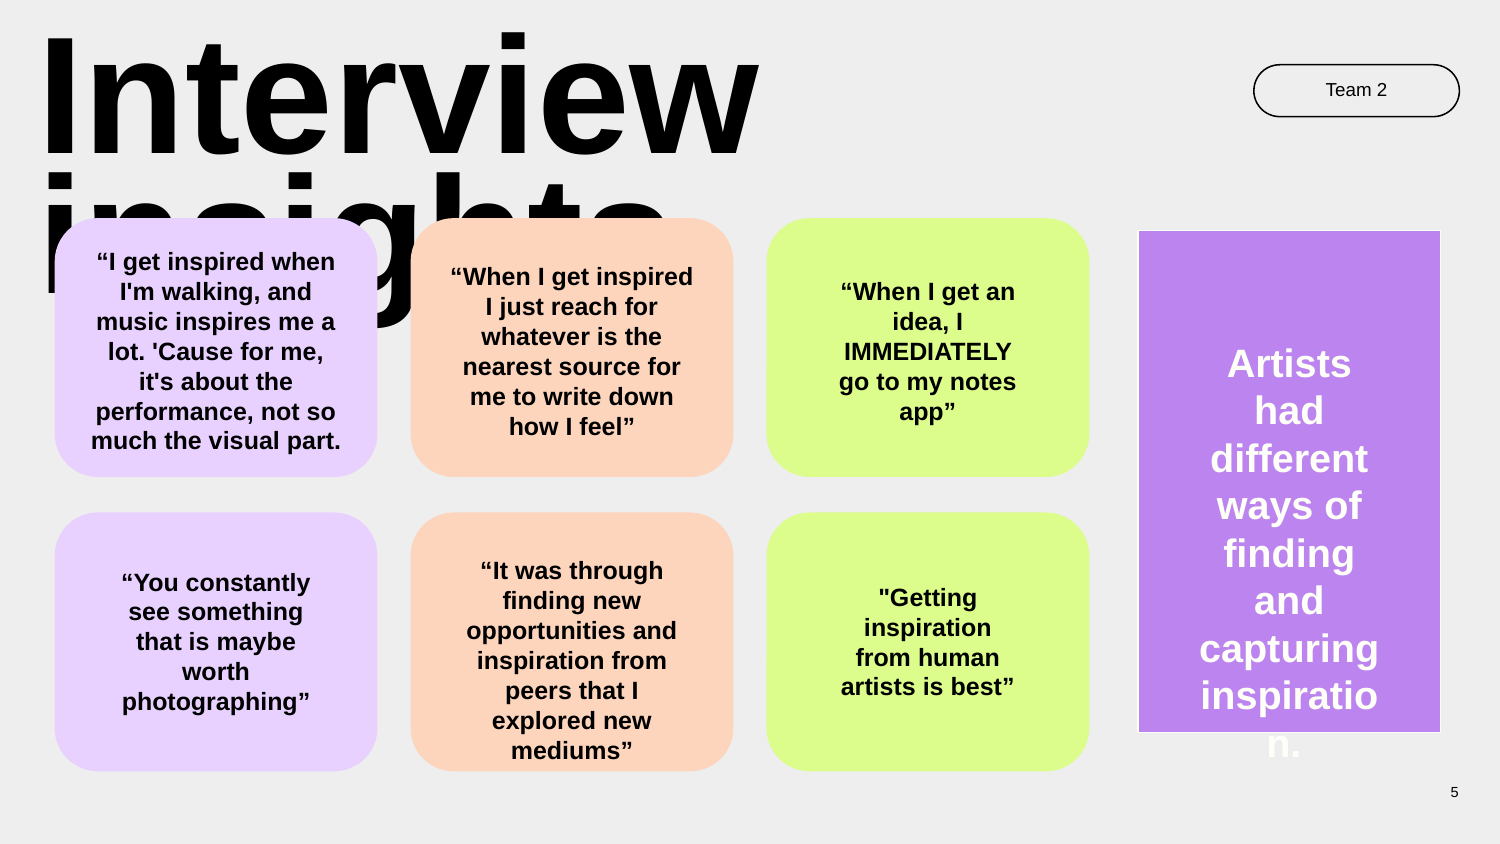

# Interview insights
Team 2

“I get inspired when I'm walking, and music inspires me a lot. 'Cause for me, it's about the performance, not so much the visual part.

“When I get inspired I just reach for whatever is the nearest source for me to write down how I feel”
“When I get an idea, I IMMEDIATELY go to my notes app”
Artists had different ways of finding and capturing inspiration.

“It was through finding new opportunities and inspiration from peers that I explored new mediums”
“You constantly see something that is maybe worth photographing”
"Getting inspiration from human artists is best”